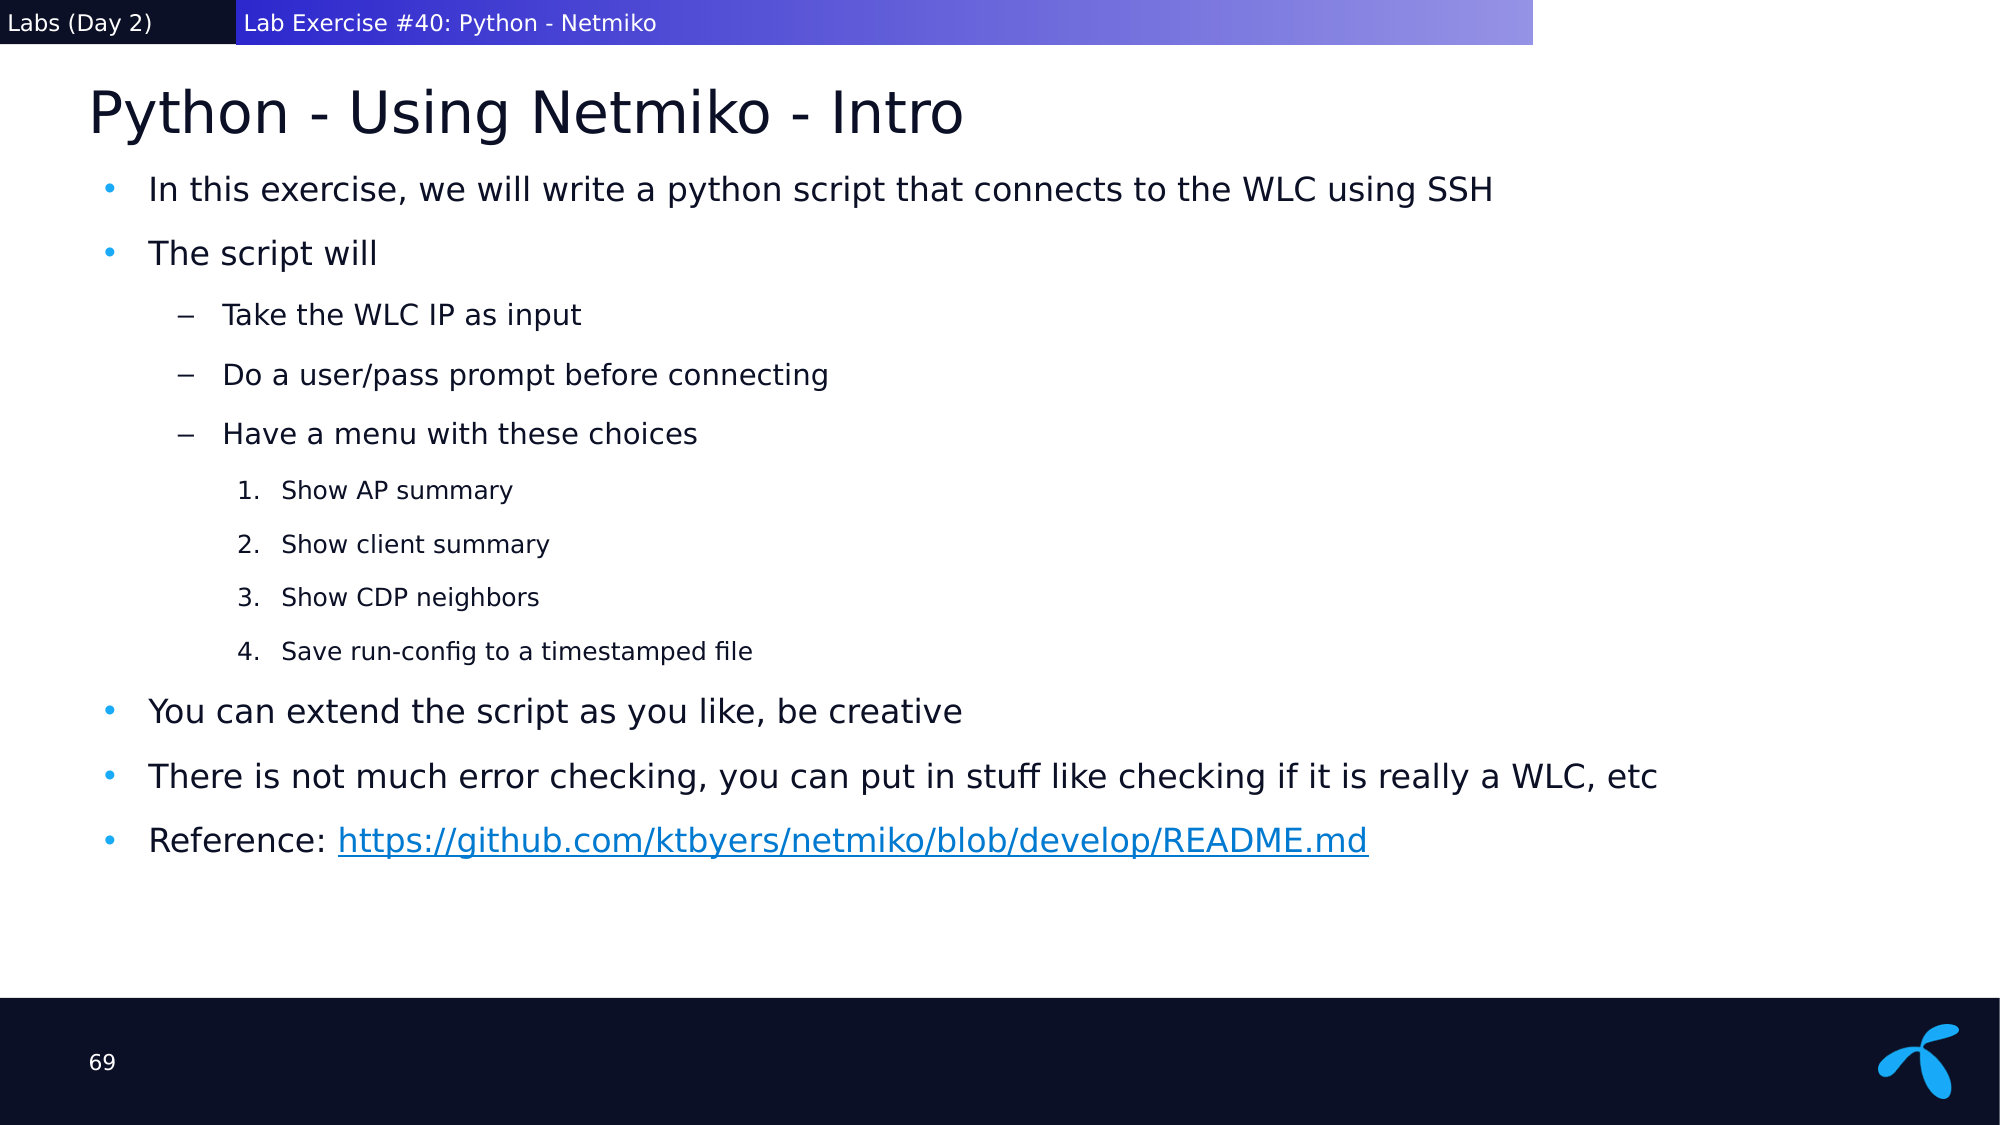

Labs (Day 2)
 Lab Exercise #40: Python - Netmiko
# Python - Using Netmiko - Intro
In this exercise, we will write a python script that connects to the WLC using SSH
The script will
Take the WLC IP as input
Do a user/pass prompt before connecting
Have a menu with these choices
Show AP summary
Show client summary
Show CDP neighbors
Save run-config to a timestamped file
You can extend the script as you like, be creative
There is not much error checking, you can put in stuff like checking if it is really a WLC, etc
Reference: https://github.com/ktbyers/netmiko/blob/develop/README.md
69